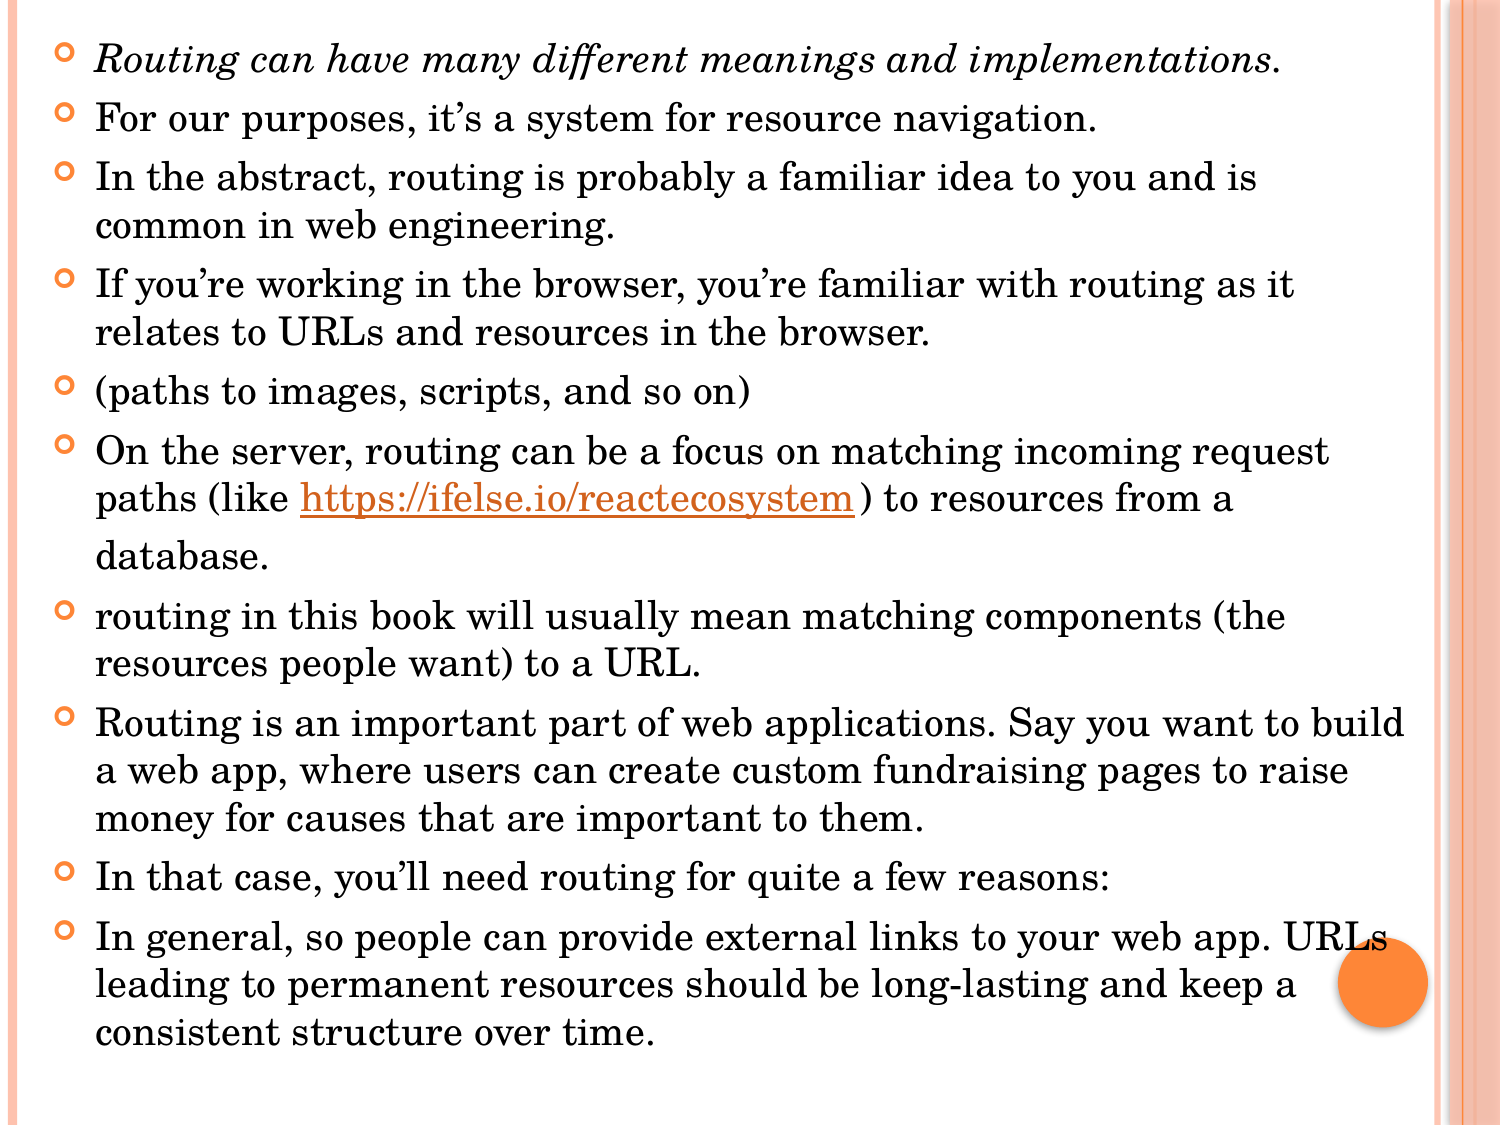

Routing can have many different meanings and implementations.
For our purposes, it’s a system for resource navigation.
In the abstract, routing is probably a familiar idea to you and is common in web engineering.
If you’re working in the browser, you’re familiar with routing as it relates to URLs and resources in the browser.
(paths to images, scripts, and so on)
On the server, routing can be a focus on matching incoming request paths (like https://ifelse.io/reactecosystem) to resources from a database.
routing in this book will usually mean matching components (the resources people want) to a URL.
Routing is an important part of web applications. Say you want to build a web app, where users can create custom fundraising pages to raise money for causes that are important to them.
In that case, you’ll need routing for quite a few reasons:
In general, so people can provide external links to your web app. URLs leading to permanent resources should be long-lasting and keep a consistent structure over time.